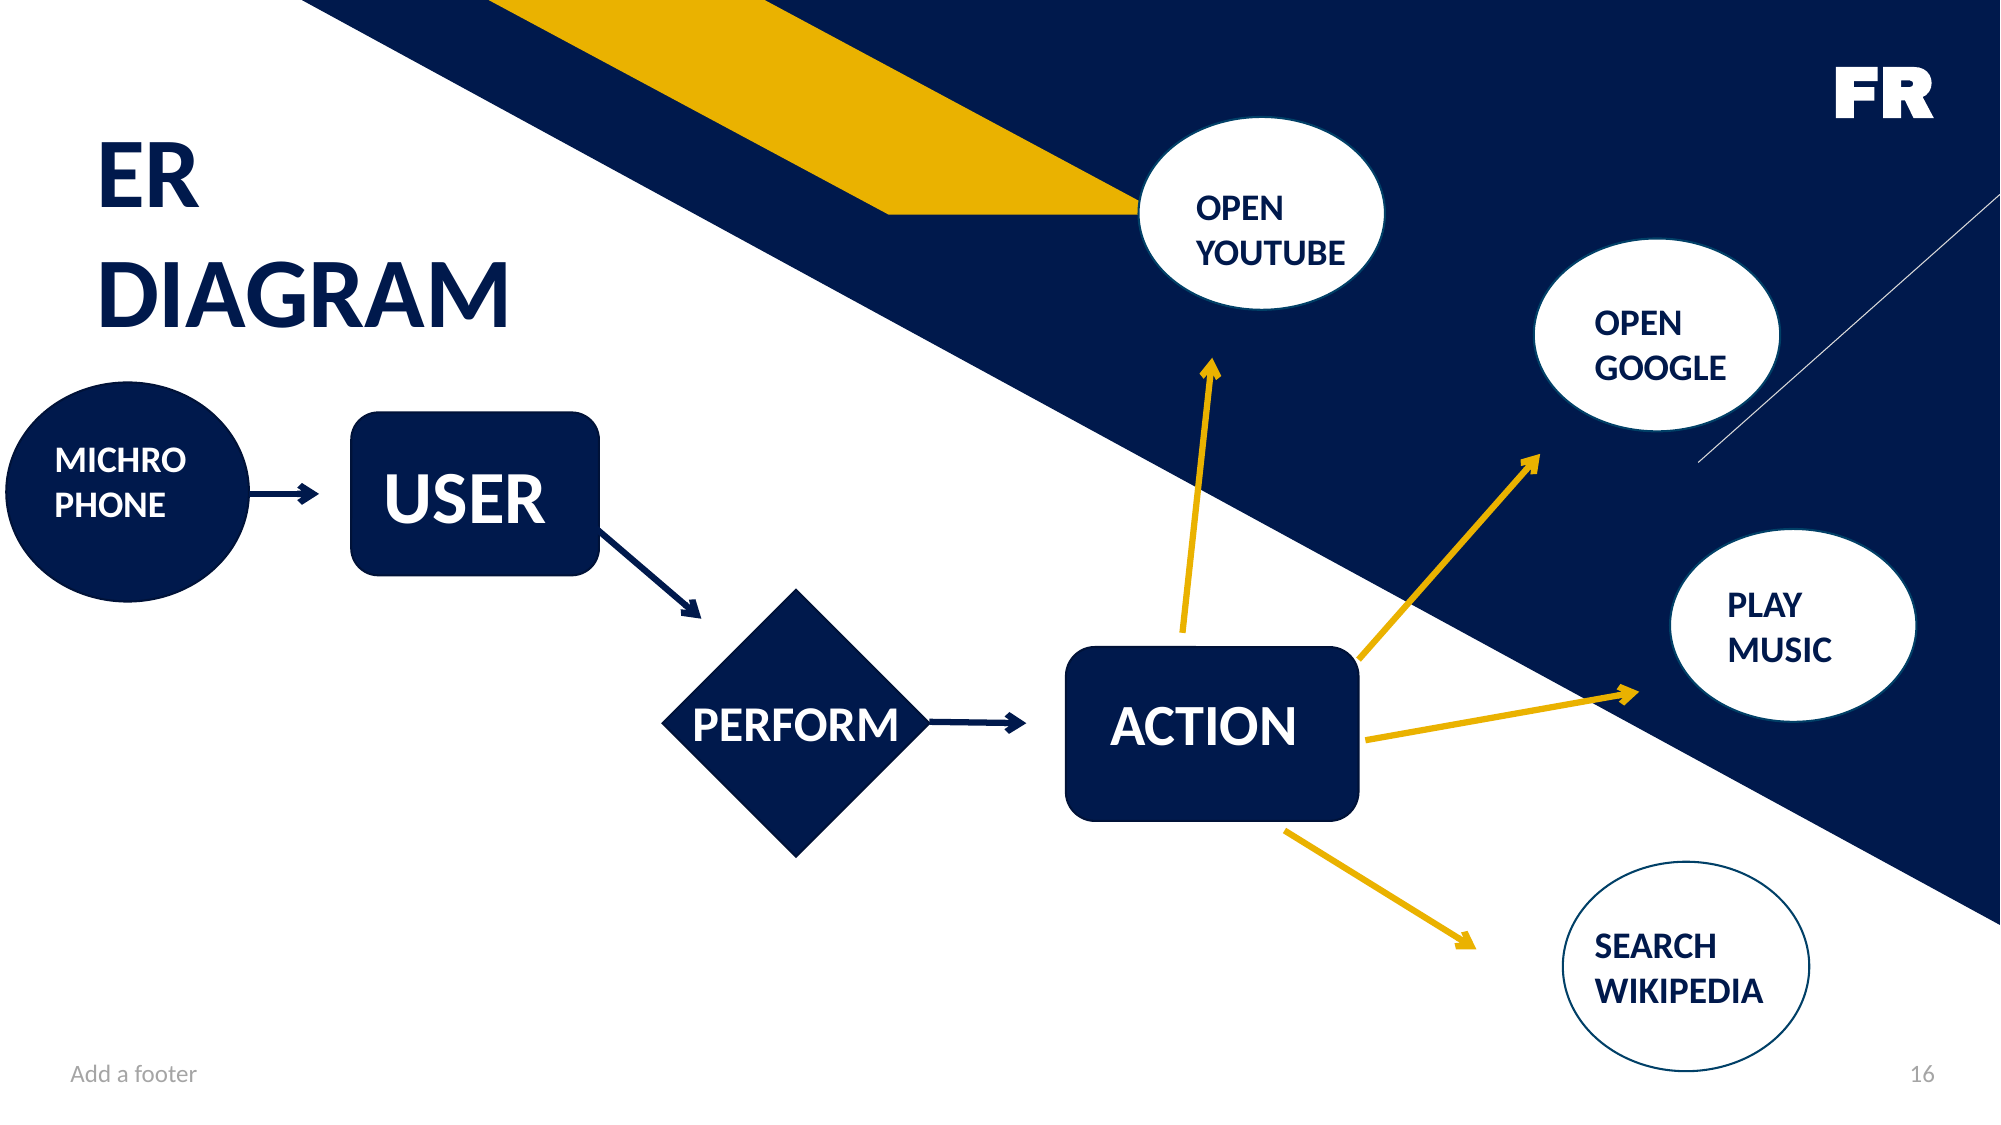

ER DIAGRAM

OPEN YOUTUBE

OPEN
GOOGLE

MICHRO
PHONE
USER

PLAY
MUSIC

ACTION
PERFORM

SEARCH WIKIPEDIA
Add a footer
16